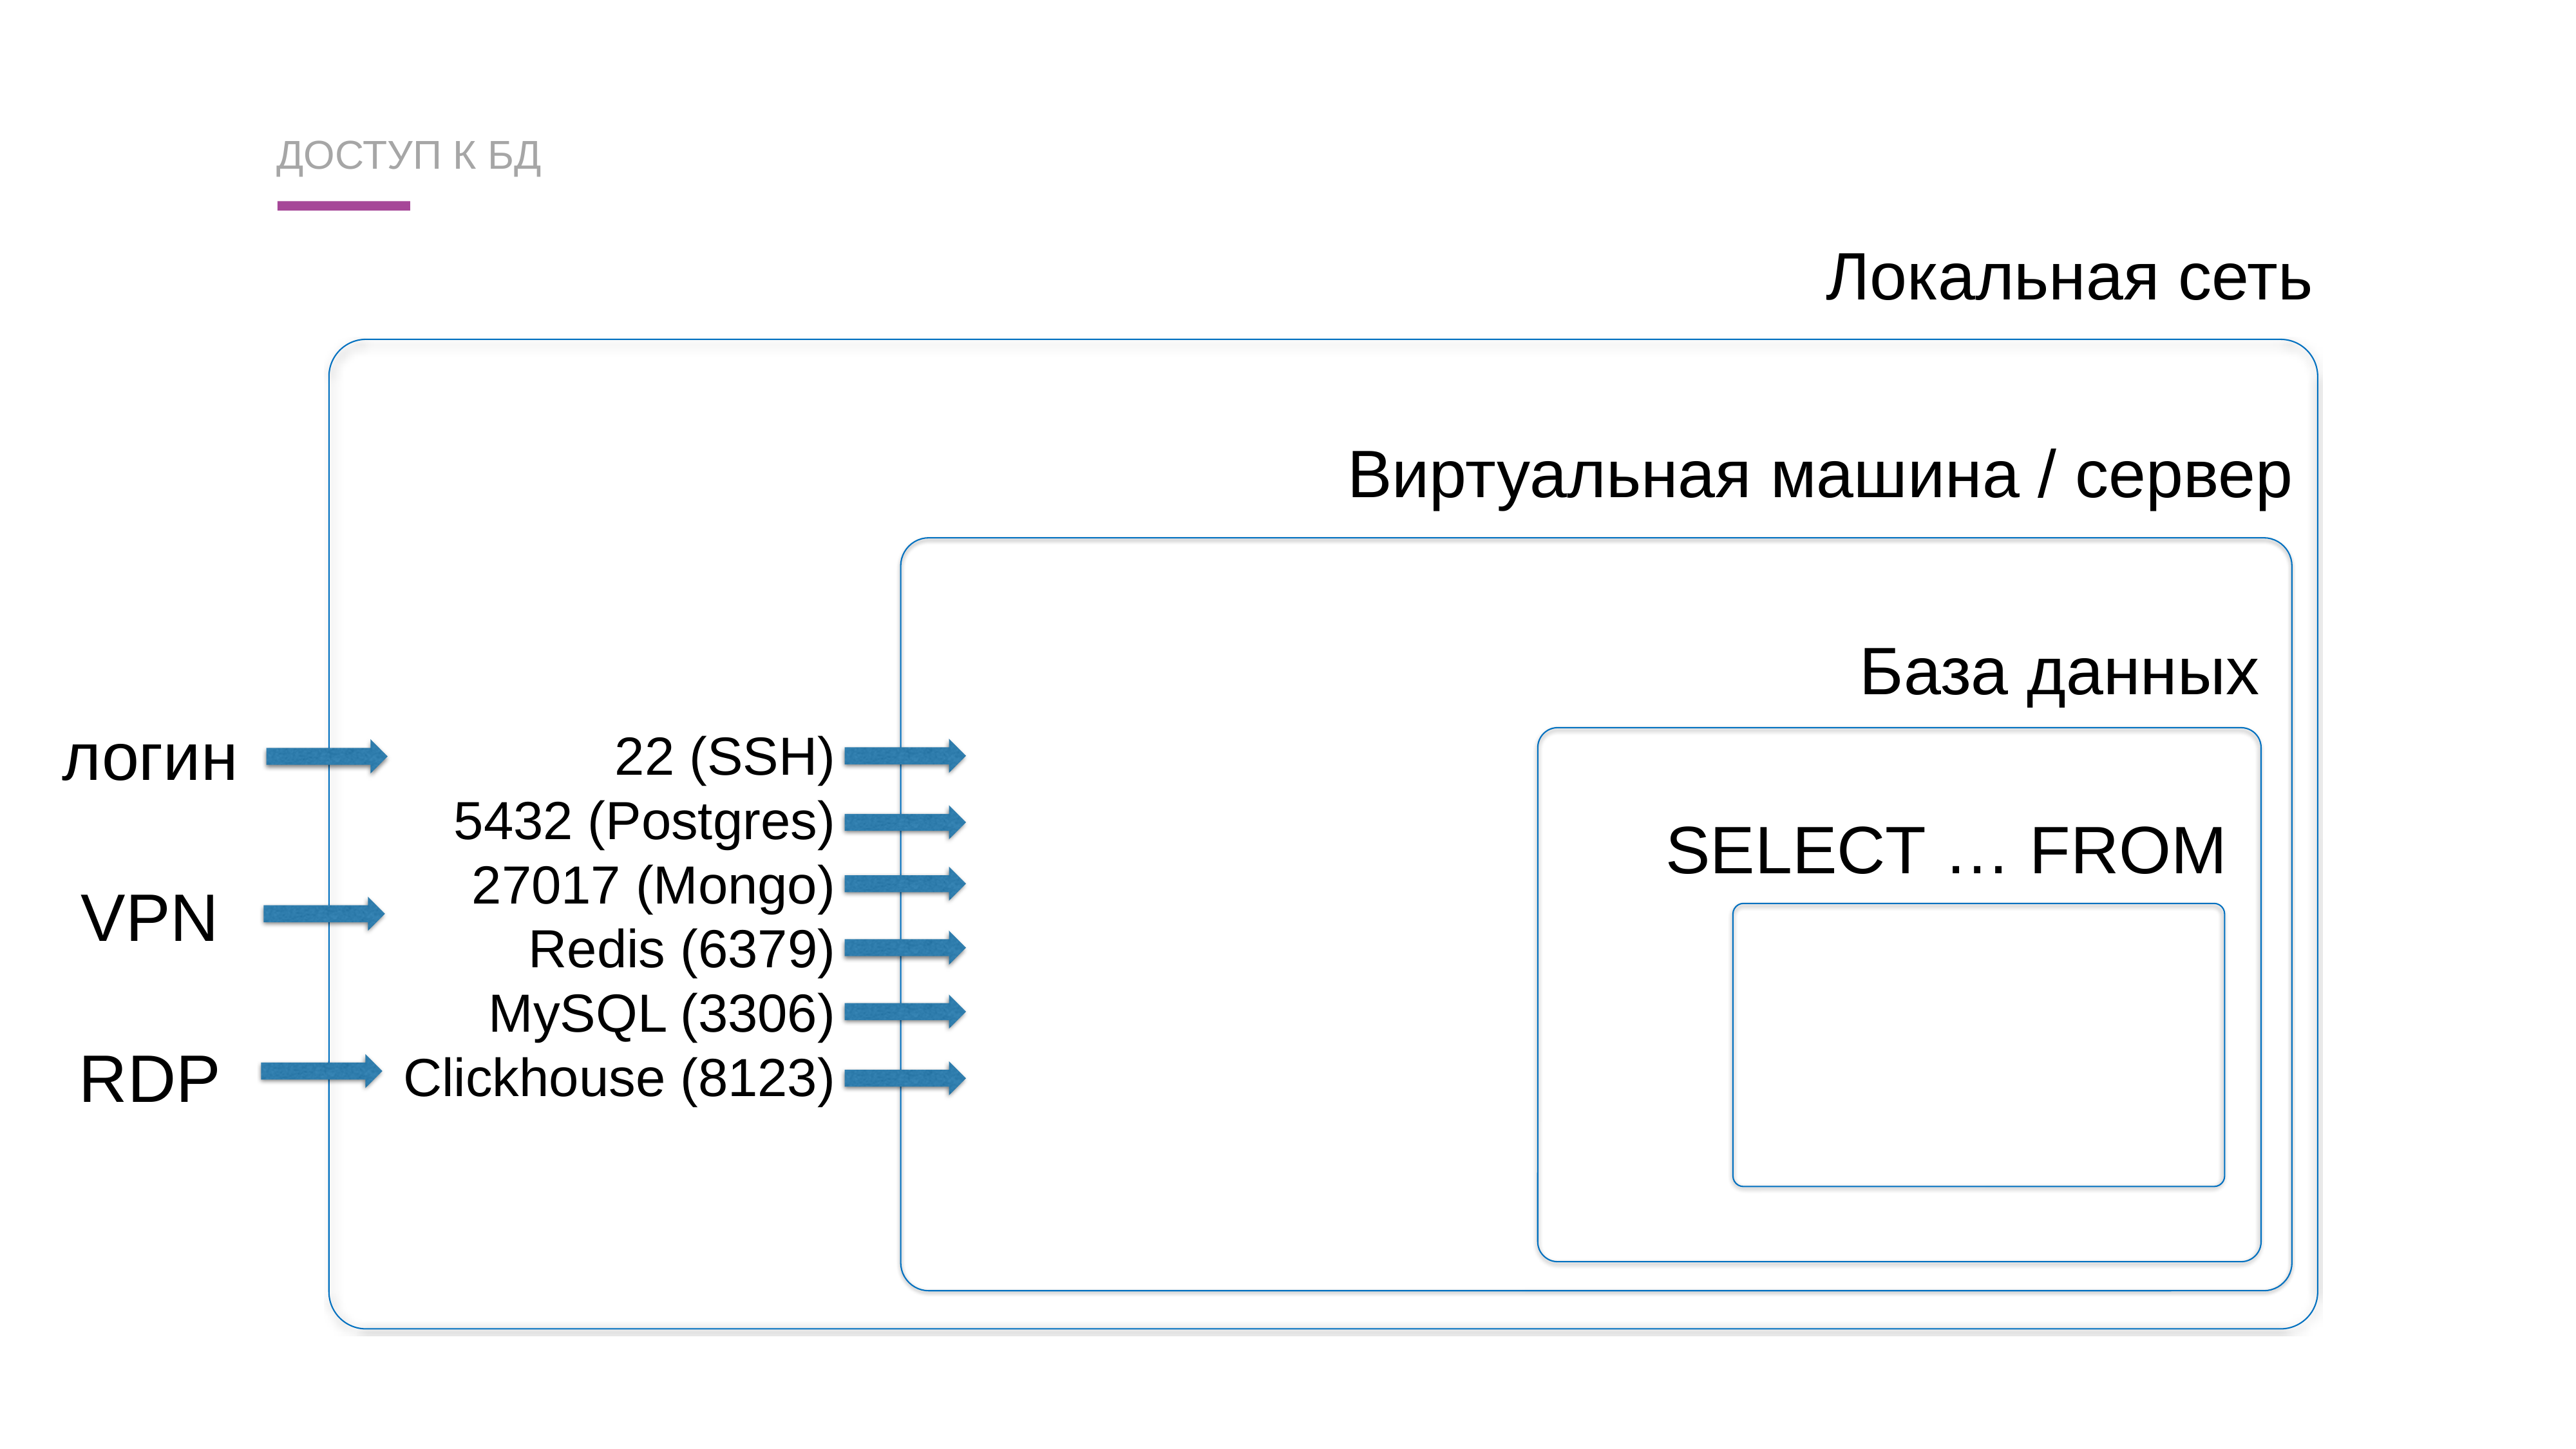

Доступ к БД

Локальная сеть

Виртуальная машина / сервер

База данных
логин

VPN

RDP
22 (SSH)
5432 (Postgres)
27017 (Mongo)
Redis (6379)
MySQL (3306)
Clickhouse (8123)

SELECT … FROM